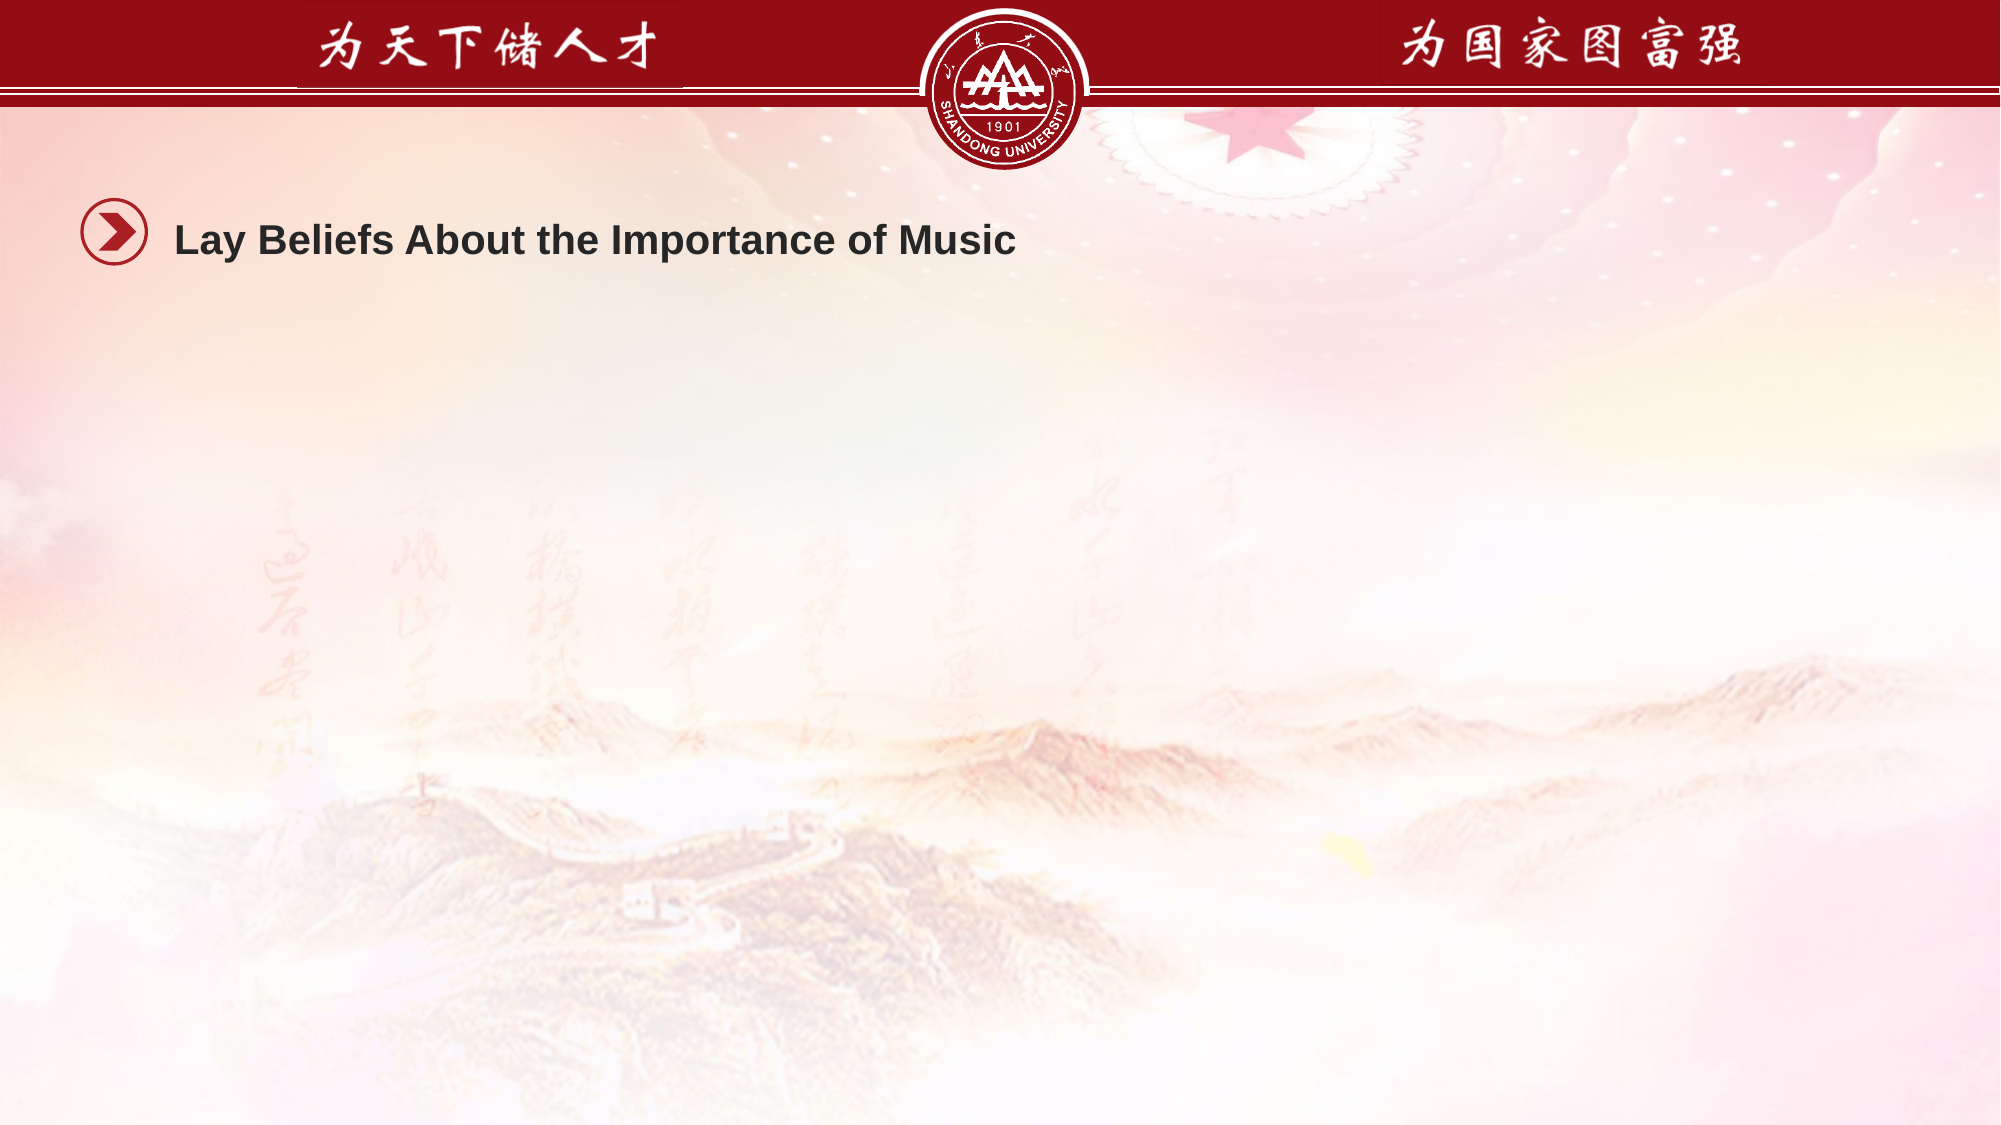

Lay Beliefs About the Importance of Music